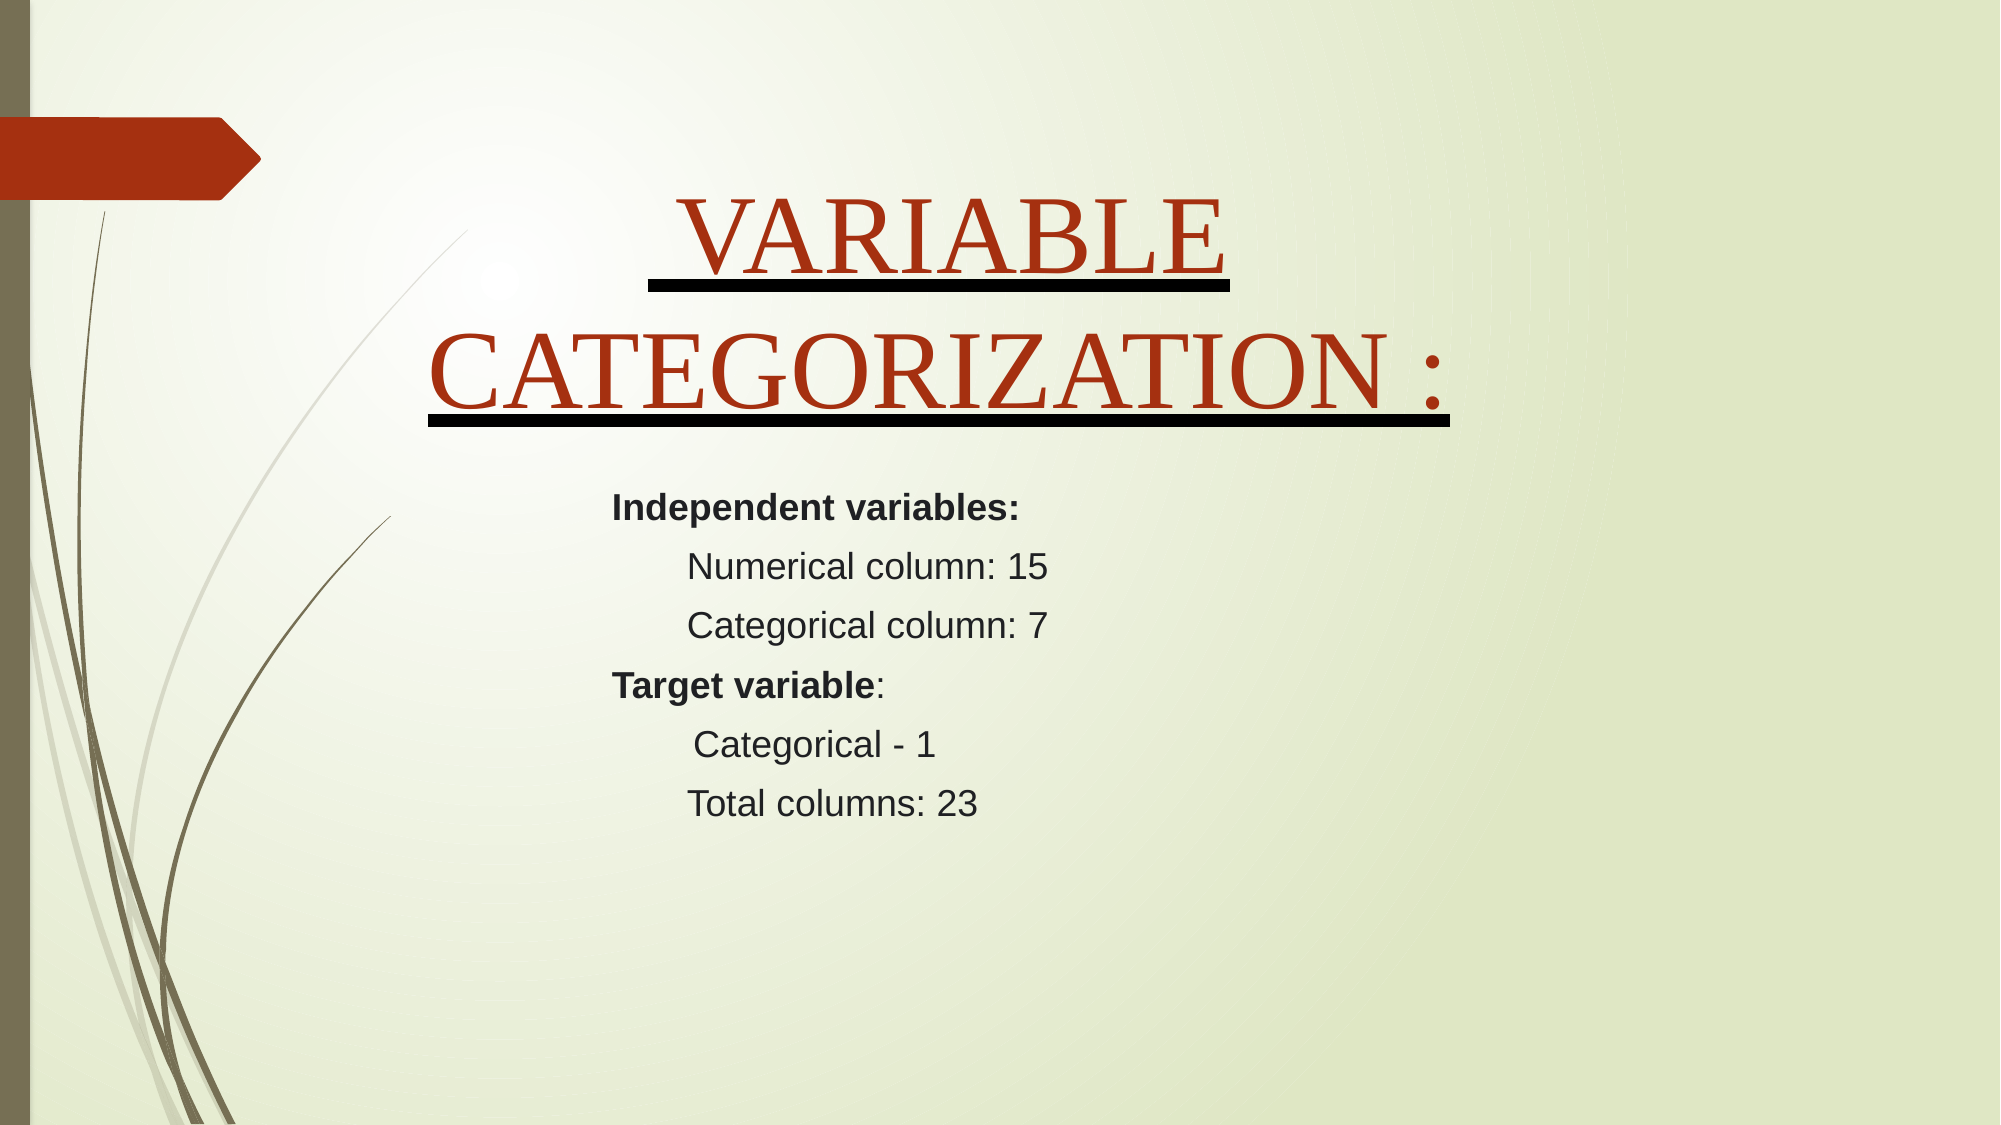

VARIABLE CATEGORIZATION :

Independent variables:
Numerical column: 15
Categorical column: 7
Target variable:
Categorical - 1
Total columns: 23